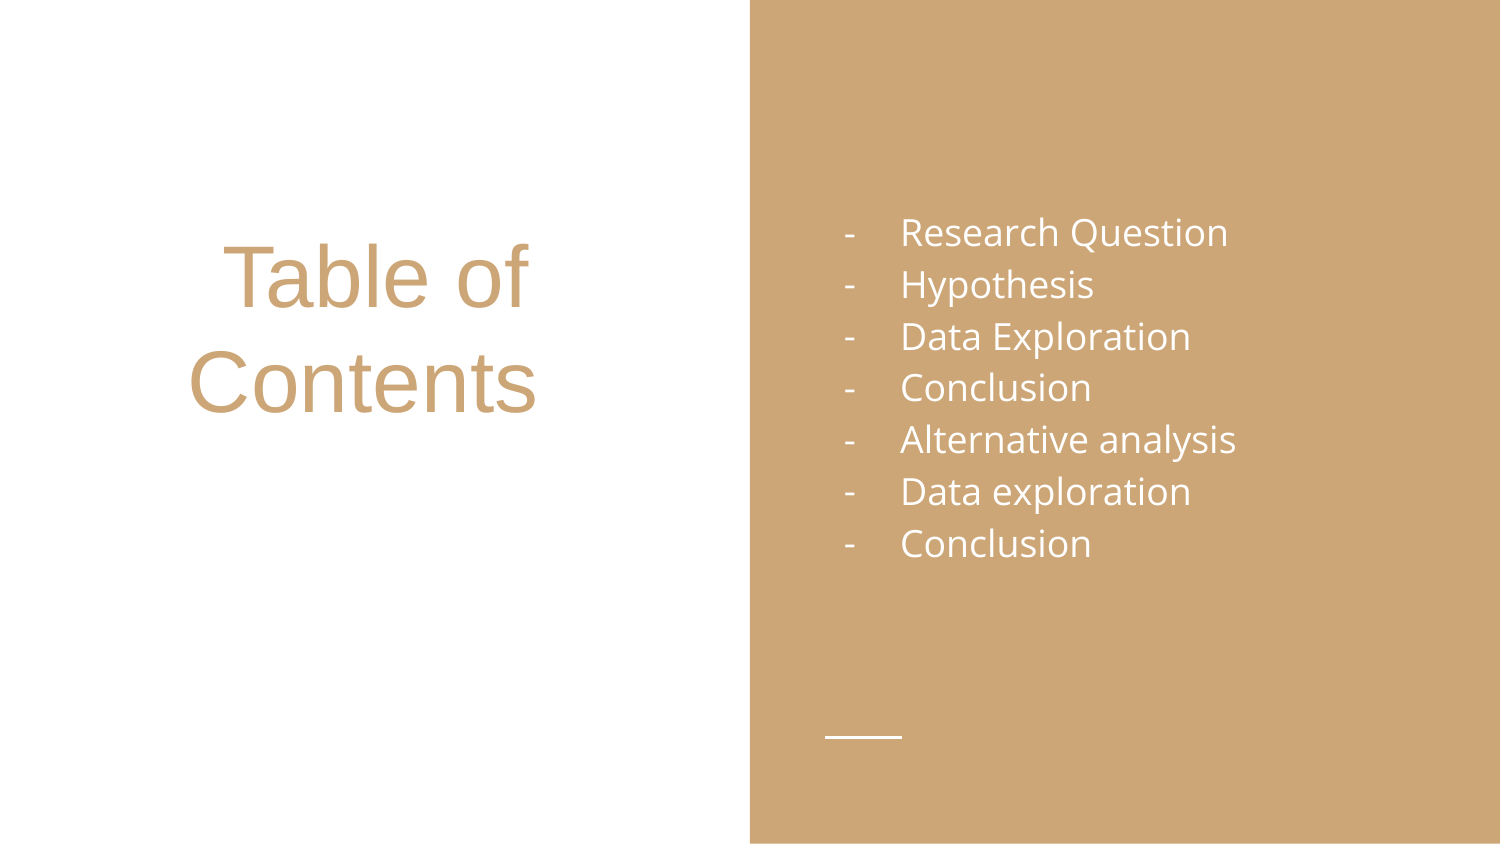

Research Question
Hypothesis
Data Exploration
Conclusion
Alternative analysis
Data exploration
Conclusion

# Table of Contents